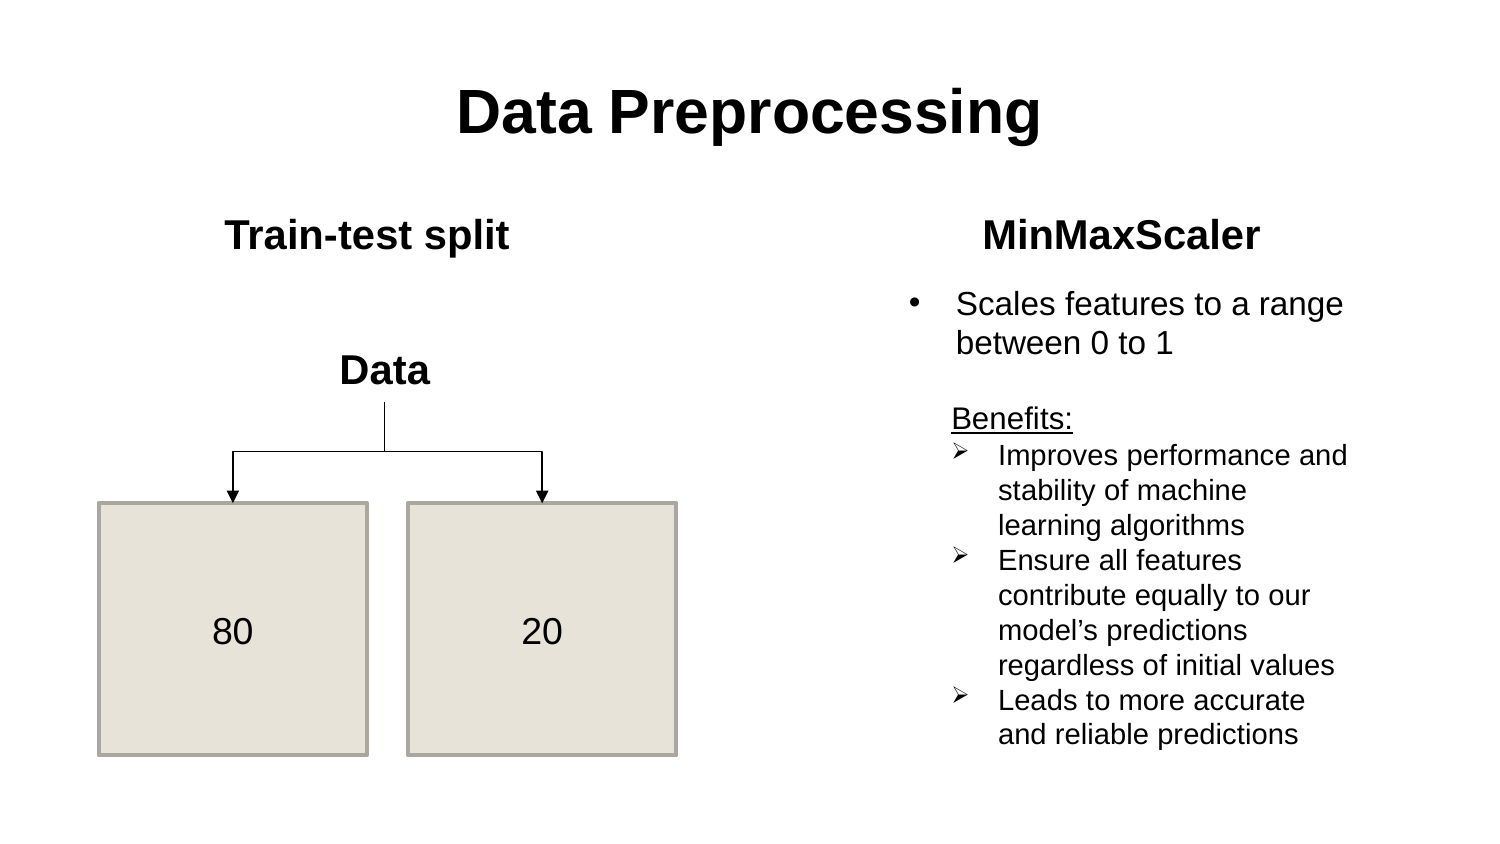

# Data Preprocessing
Train-test split
MinMaxScaler
Scales features to a range between 0 to 1

Benefits:
Improves performance and stability of machine learning algorithms
Ensure all features contribute equally to our model’s predictions regardless of initial values
Leads to more accurate and reliable predictions
Data
80
20